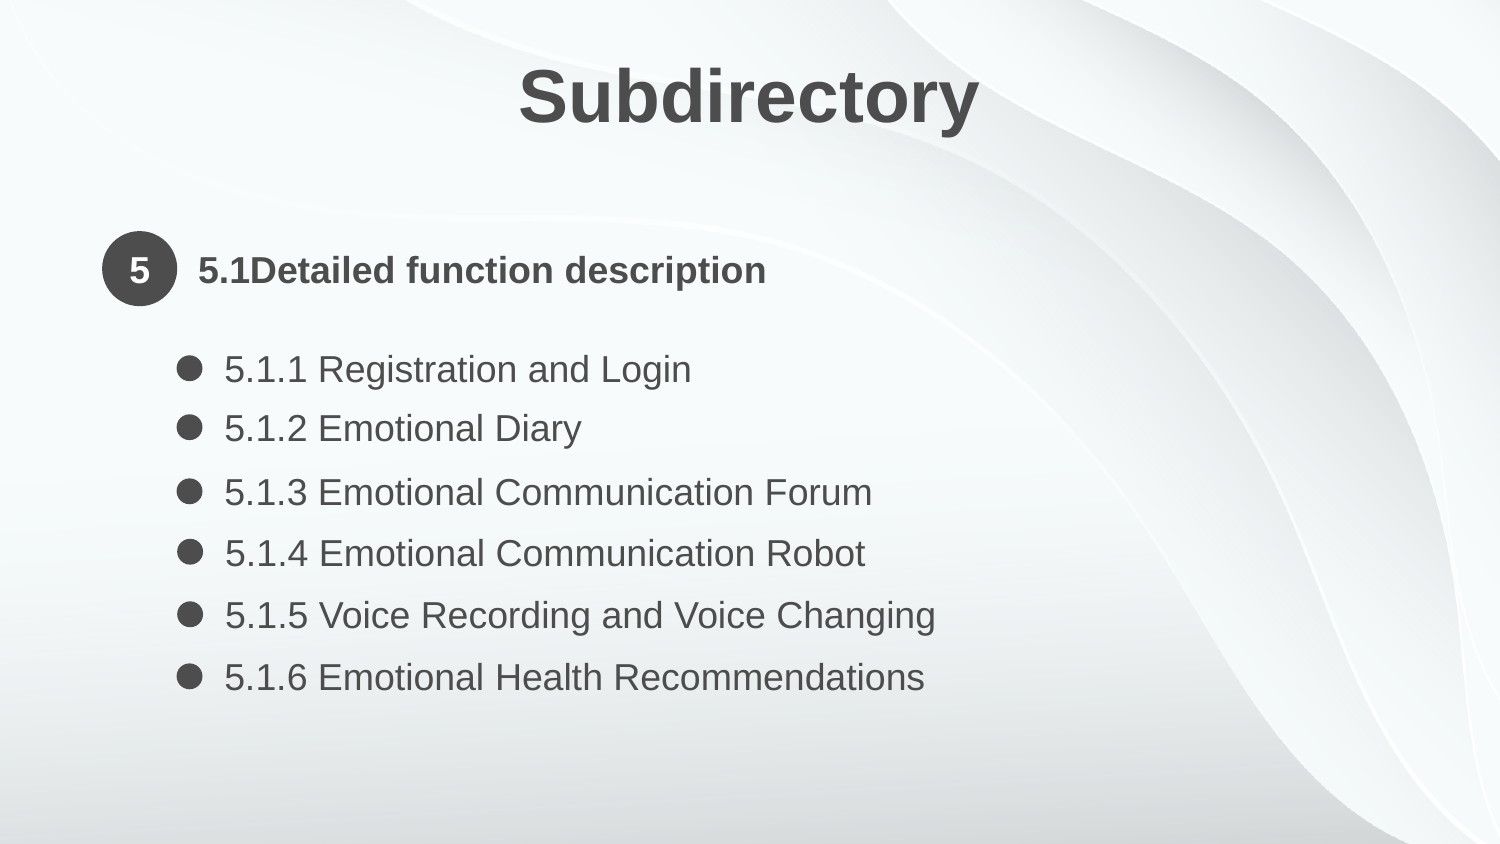

Subdirectory
5

5.1Detailed function description
5.1.1 Registration and Login

5.1.2 Emotional Diary

5.1.3 Emotional Communication Forum

5.1.4 Emotional Communication Robot

5.1.6 Emotional Health Recommendations

5.1.5 Voice Recording and Voice Changing